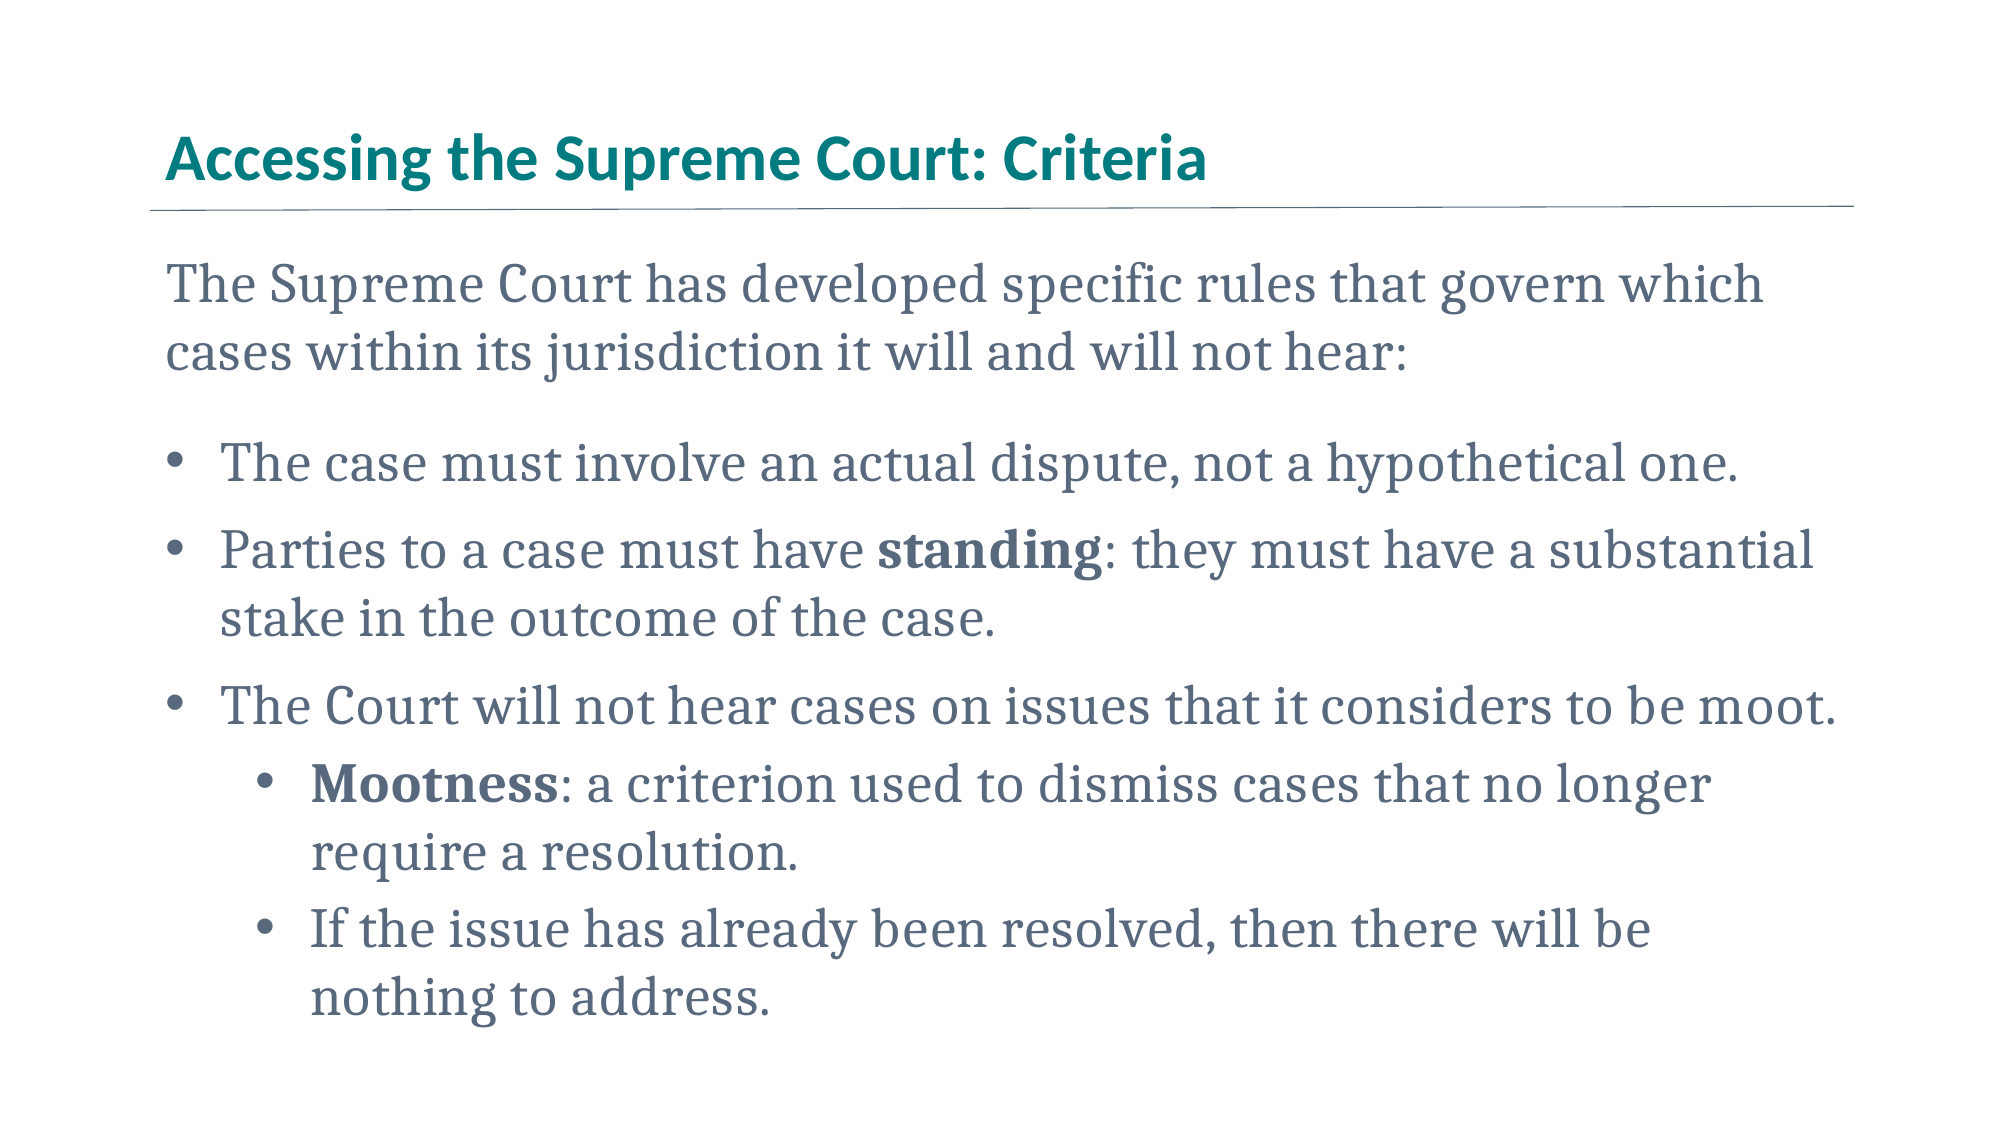

# Accessing the Supreme Court: Criteria
The Supreme Court has developed specific rules that govern which cases within its jurisdiction it will and will not hear:

The case must involve an actual dispute, not a hypothetical one.
Parties to a case must have standing: they must have a substantial stake in the outcome of the case.
The Court will not hear cases on issues that it considers to be moot.
Mootness: a criterion used to dismiss cases that no longer require a resolution.
If the issue has already been resolved, then there will be nothing to address.